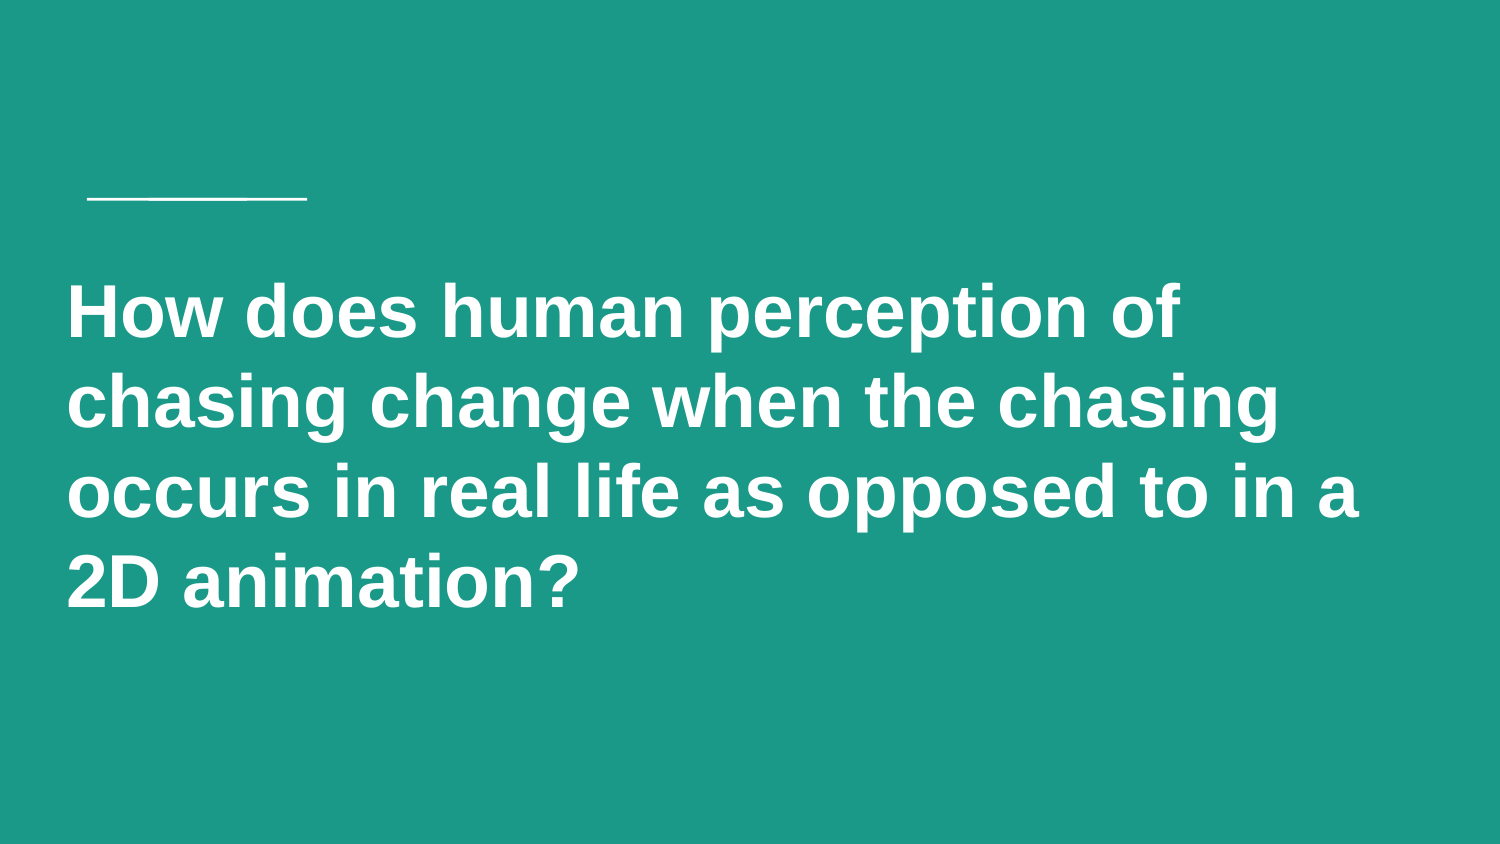

# How does human perception of chasing change when the chasing occurs in real life as opposed to in a 2D animation?